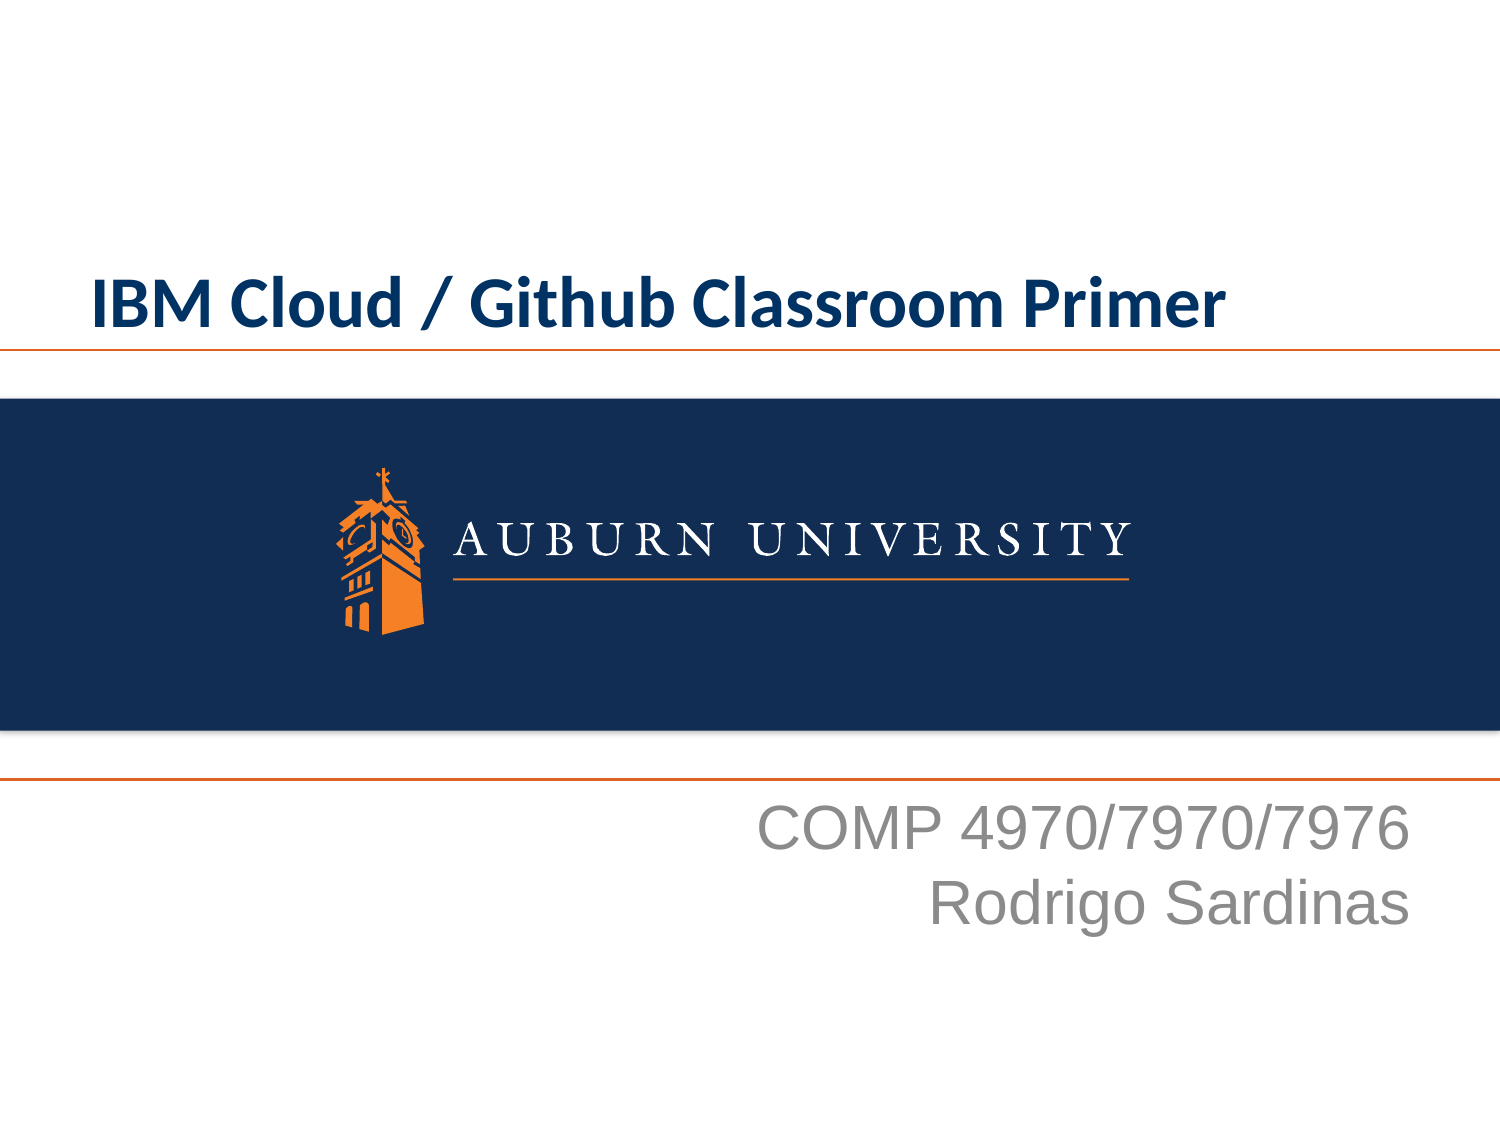

# IBM Cloud / Github Classroom Primer
COMP 4970/7970/7976
Rodrigo Sardinas